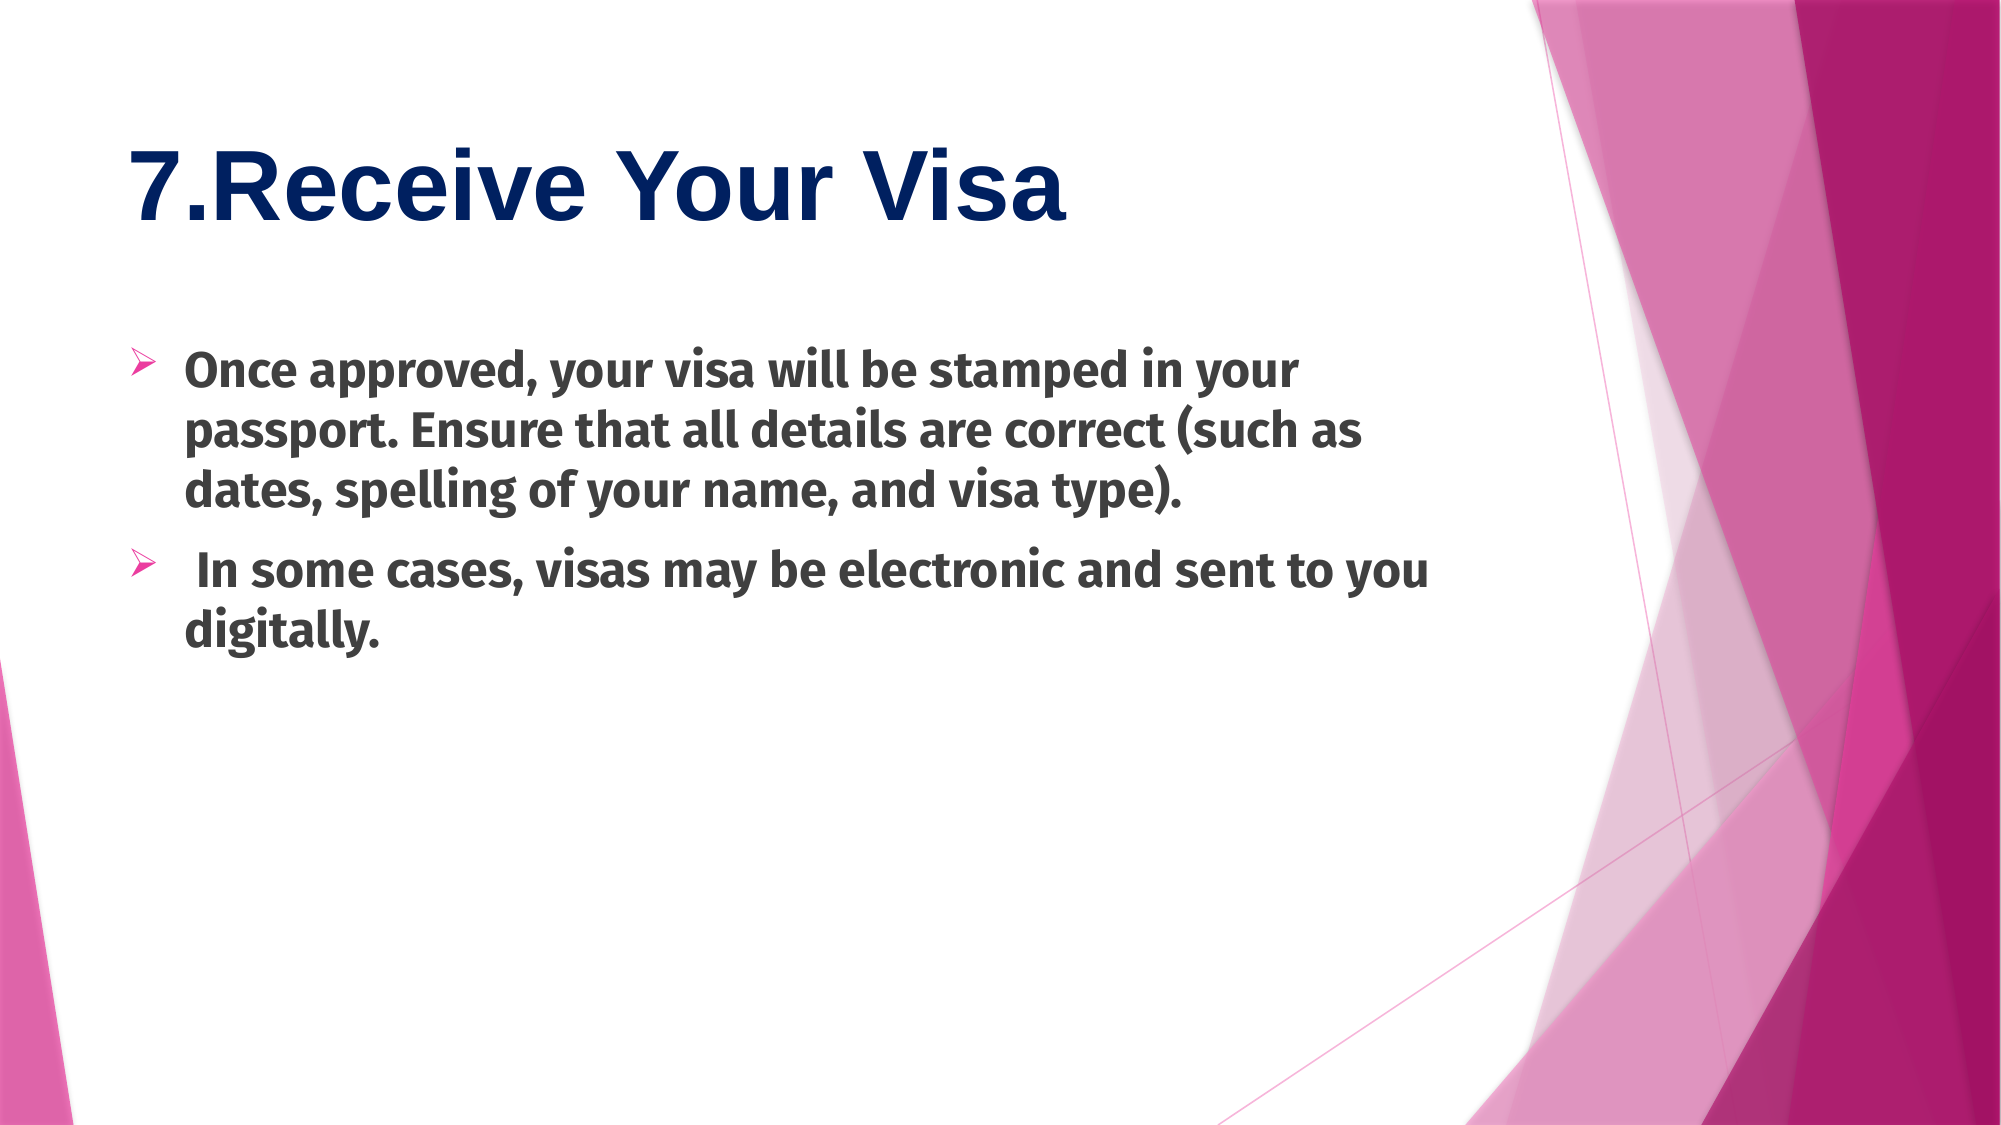

# 7.Receive Your Visa
Once approved, your visa will be stamped in your passport. Ensure that all details are correct (such as dates, spelling of your name, and visa type).
 In some cases, visas may be electronic and sent to you digitally.